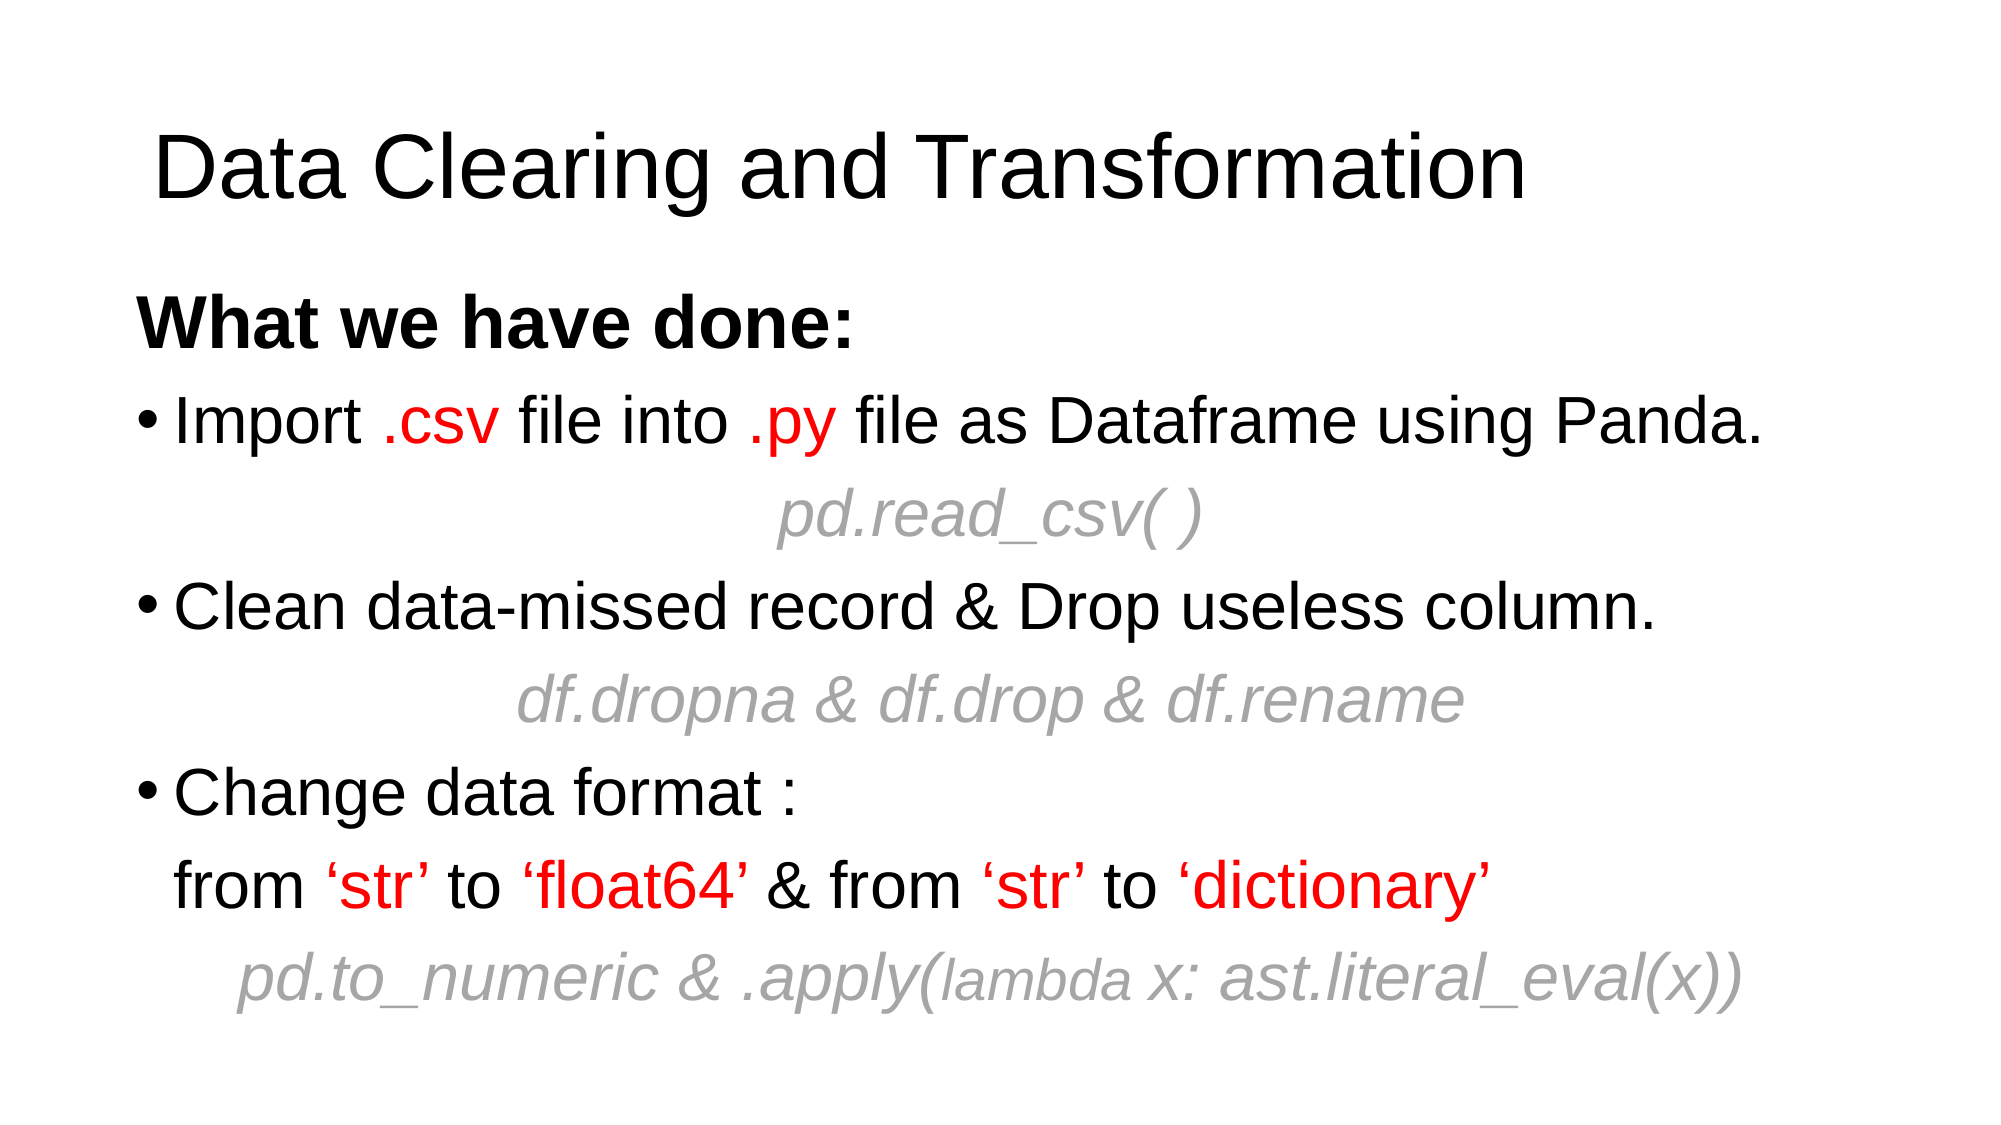

# Data Clearing and Transformation
What we have done:
Import .csv file into .py file as Dataframe using Panda.
pd.read_csv( )
Clean data-missed record & Drop useless column.
df.dropna & df.drop & df.rename
Change data format :
  from ‘str’ to ‘float64’ & from ‘str’ to ‘dictionary’
pd.to_numeric & .apply(lambda x: ast.literal_eval(x))